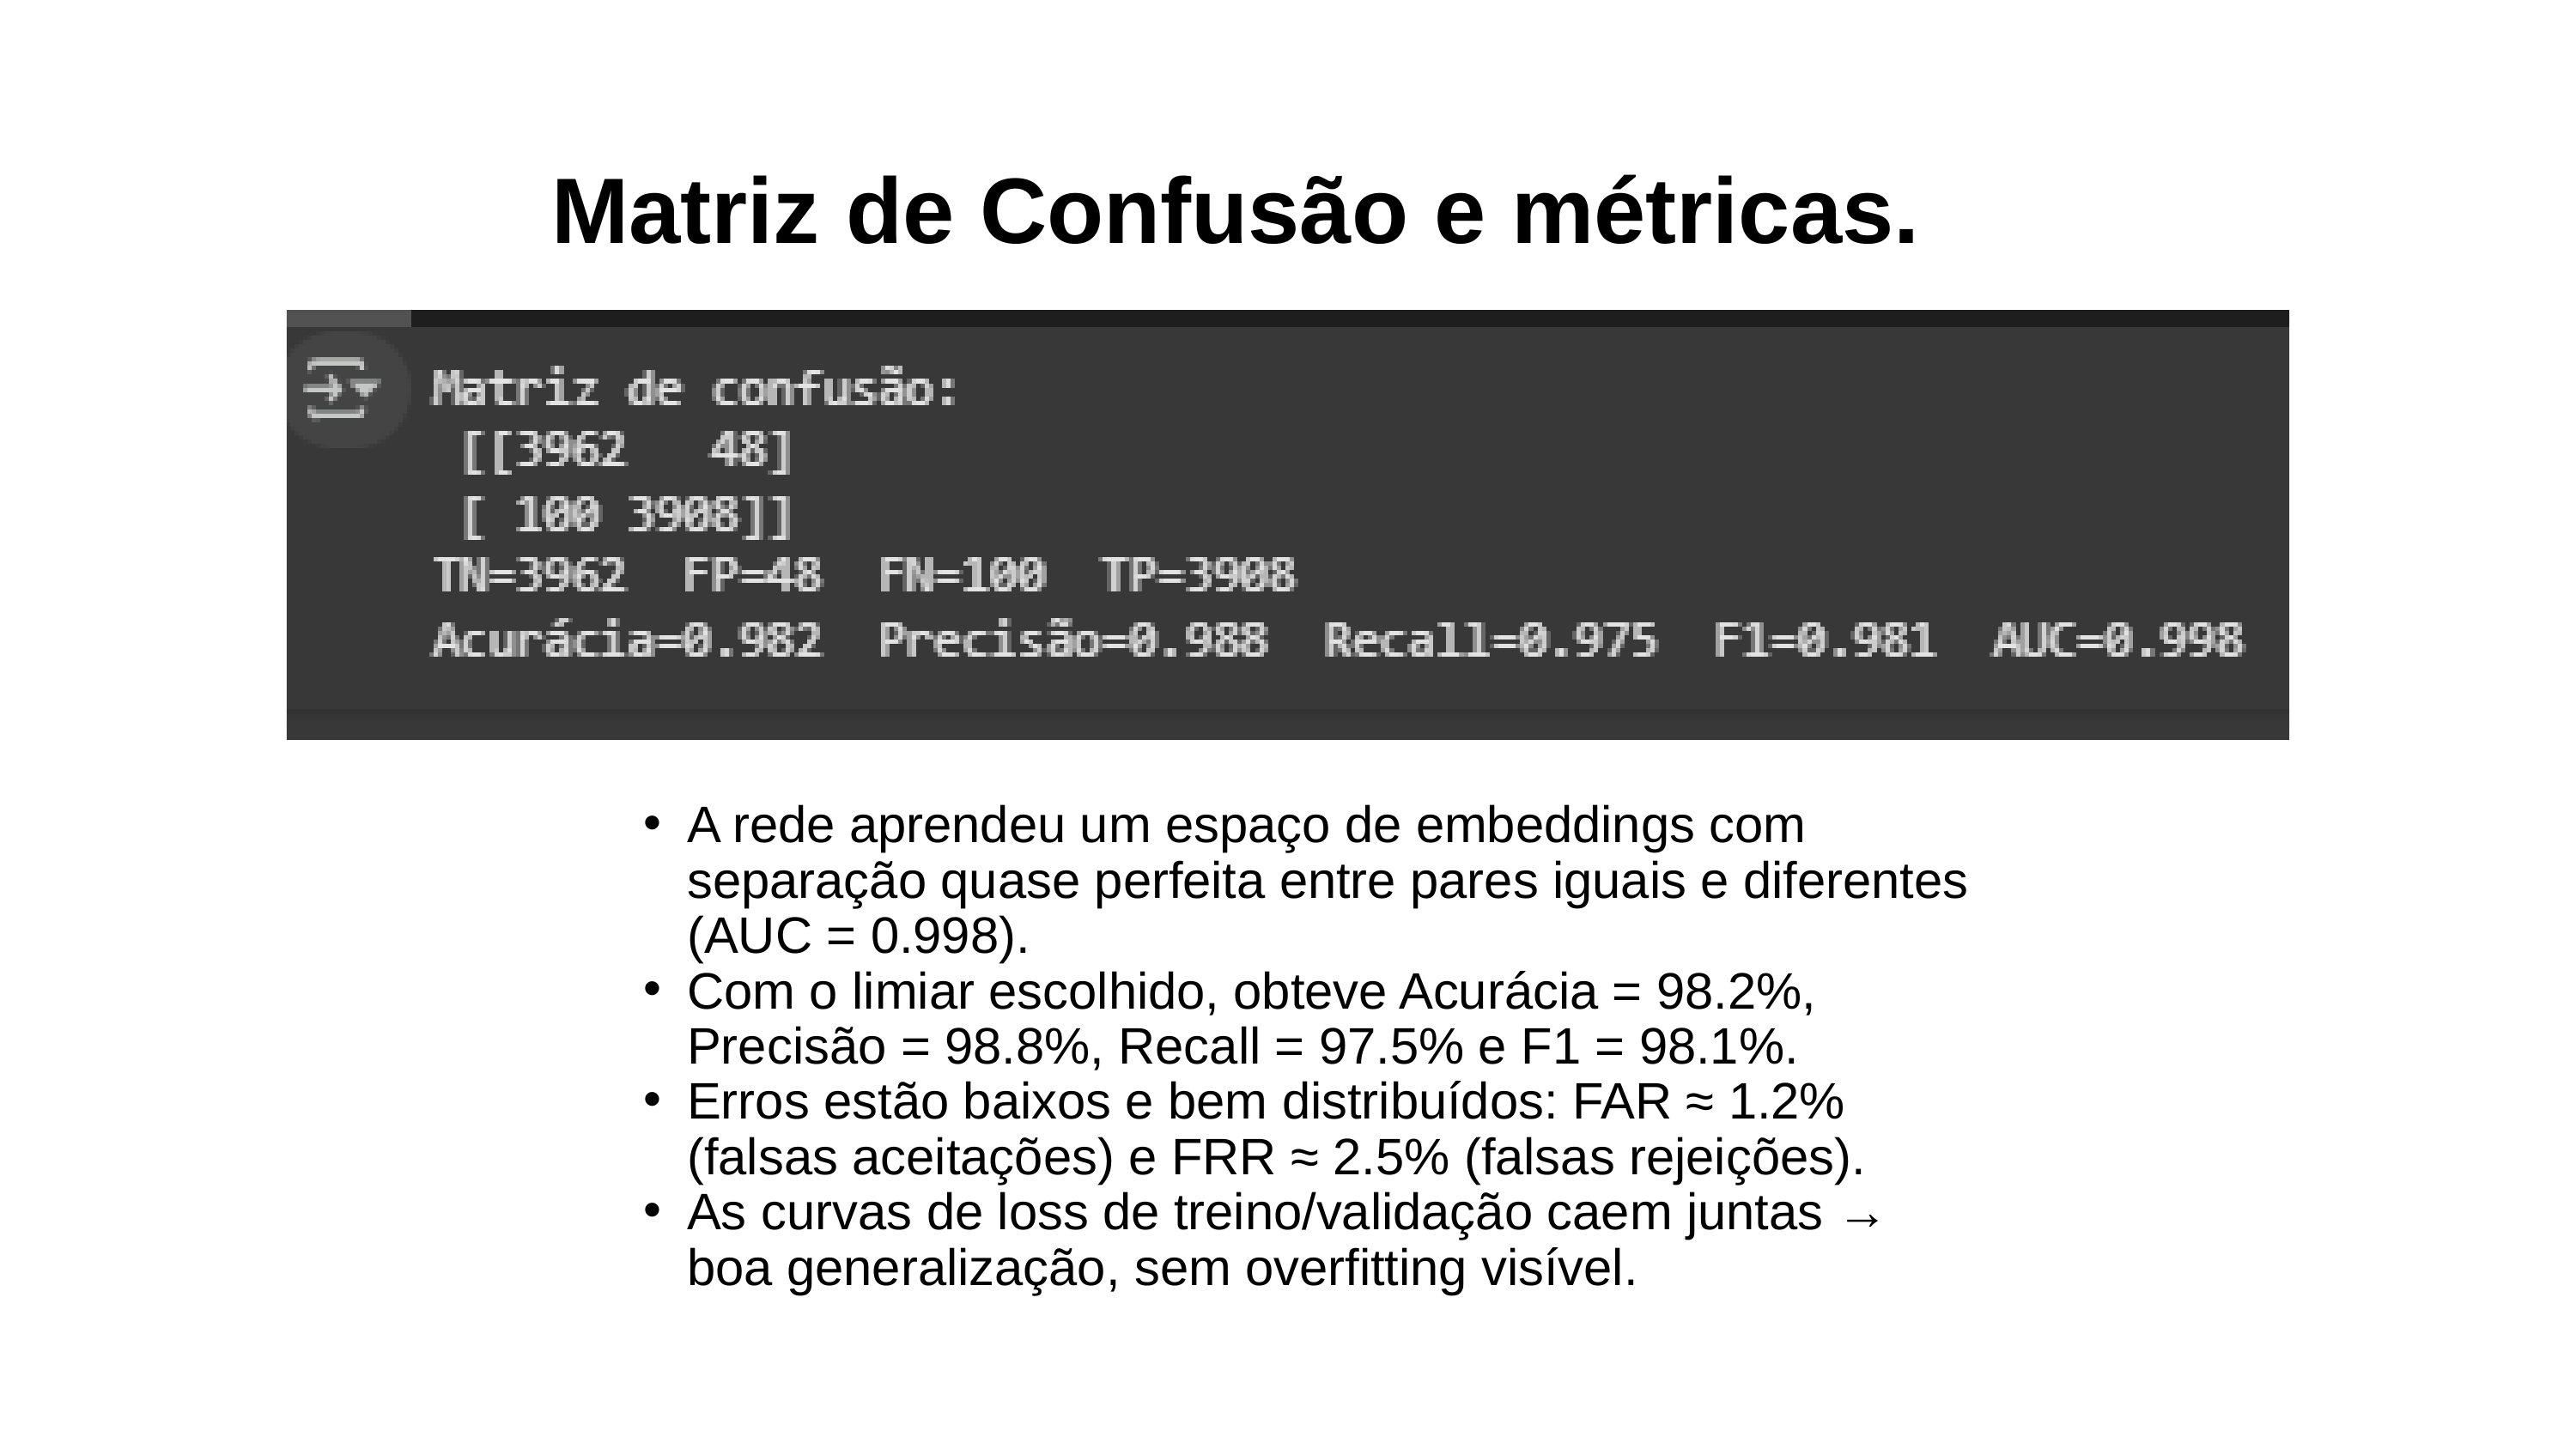

Matriz de Confusão e métricas.

A rede aprendeu um espaço de embeddings com separação quase perfeita entre pares iguais e diferentes (AUC = 0.998).
Com o limiar escolhido, obteve Acurácia = 98.2%, Precisão = 98.8%, Recall = 97.5% e F1 = 98.1%.
Erros estão baixos e bem distribuídos: FAR ≈ 1.2% (falsas aceitações) e FRR ≈ 2.5% (falsas rejeições).
As curvas de loss de treino/validação caem juntas → boa generalização, sem overfitting visível.